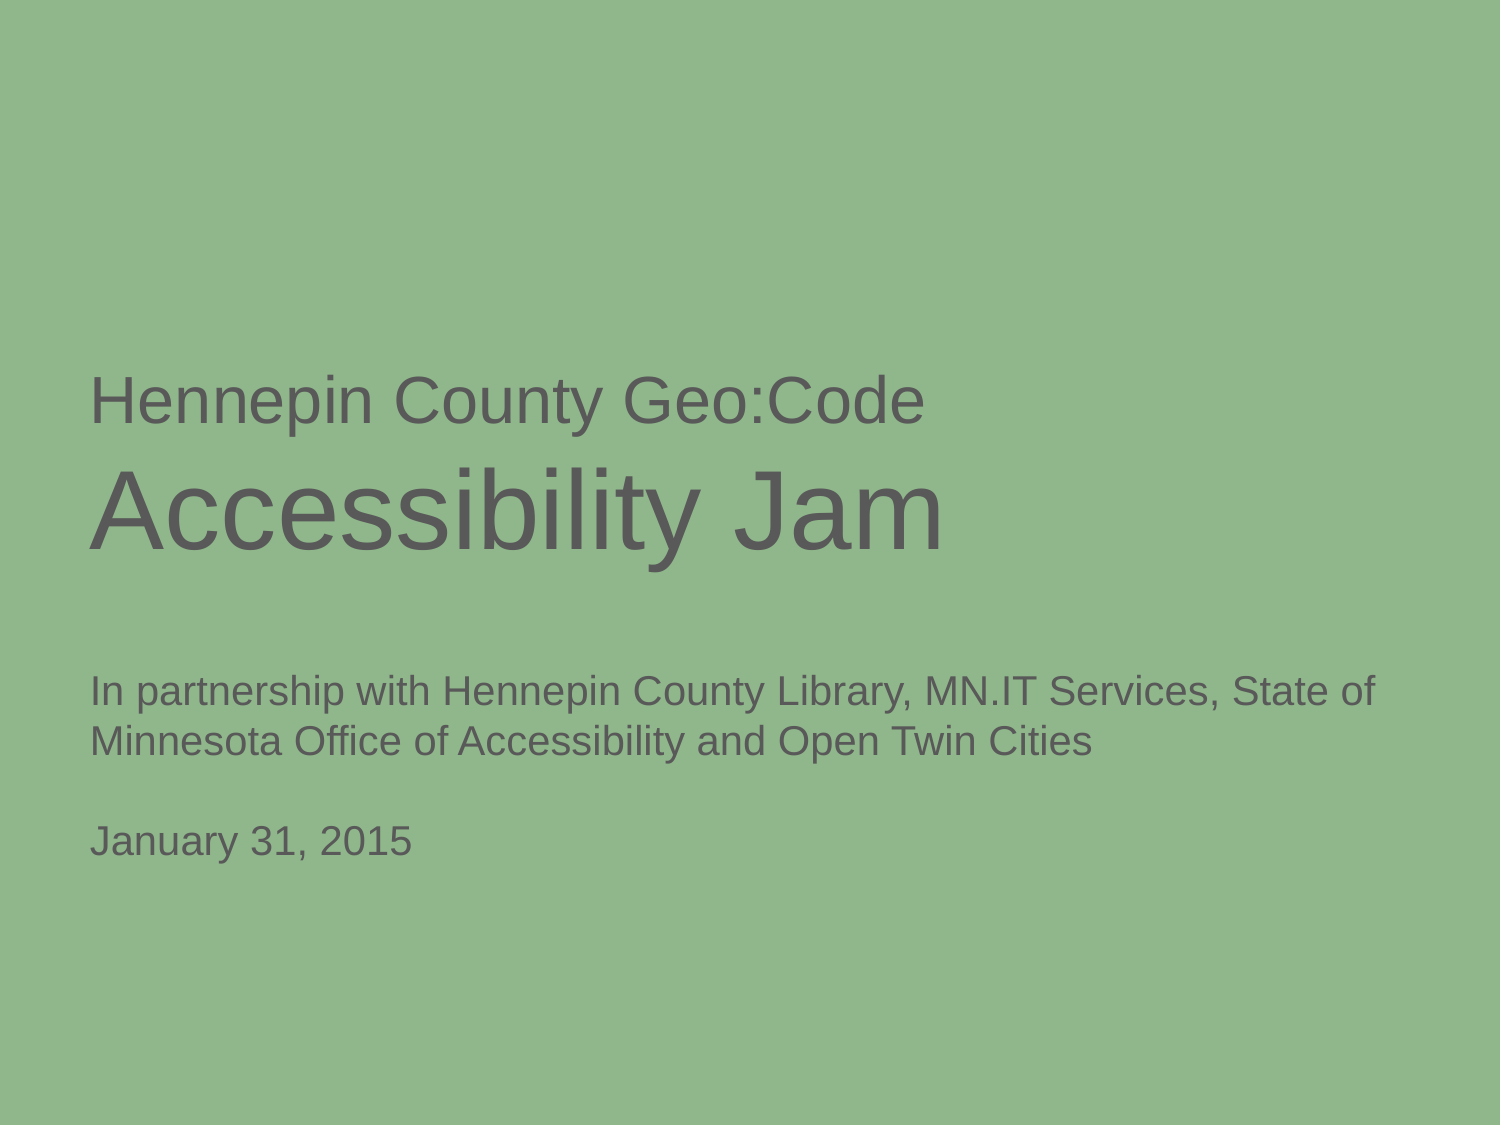

Hennepin County Geo:Code
Accessibility Jam
In partnership with Hennepin County Library, MN.IT Services, State of  Minnesota Office of Accessibility and Open Twin Cities

January 31, 2015